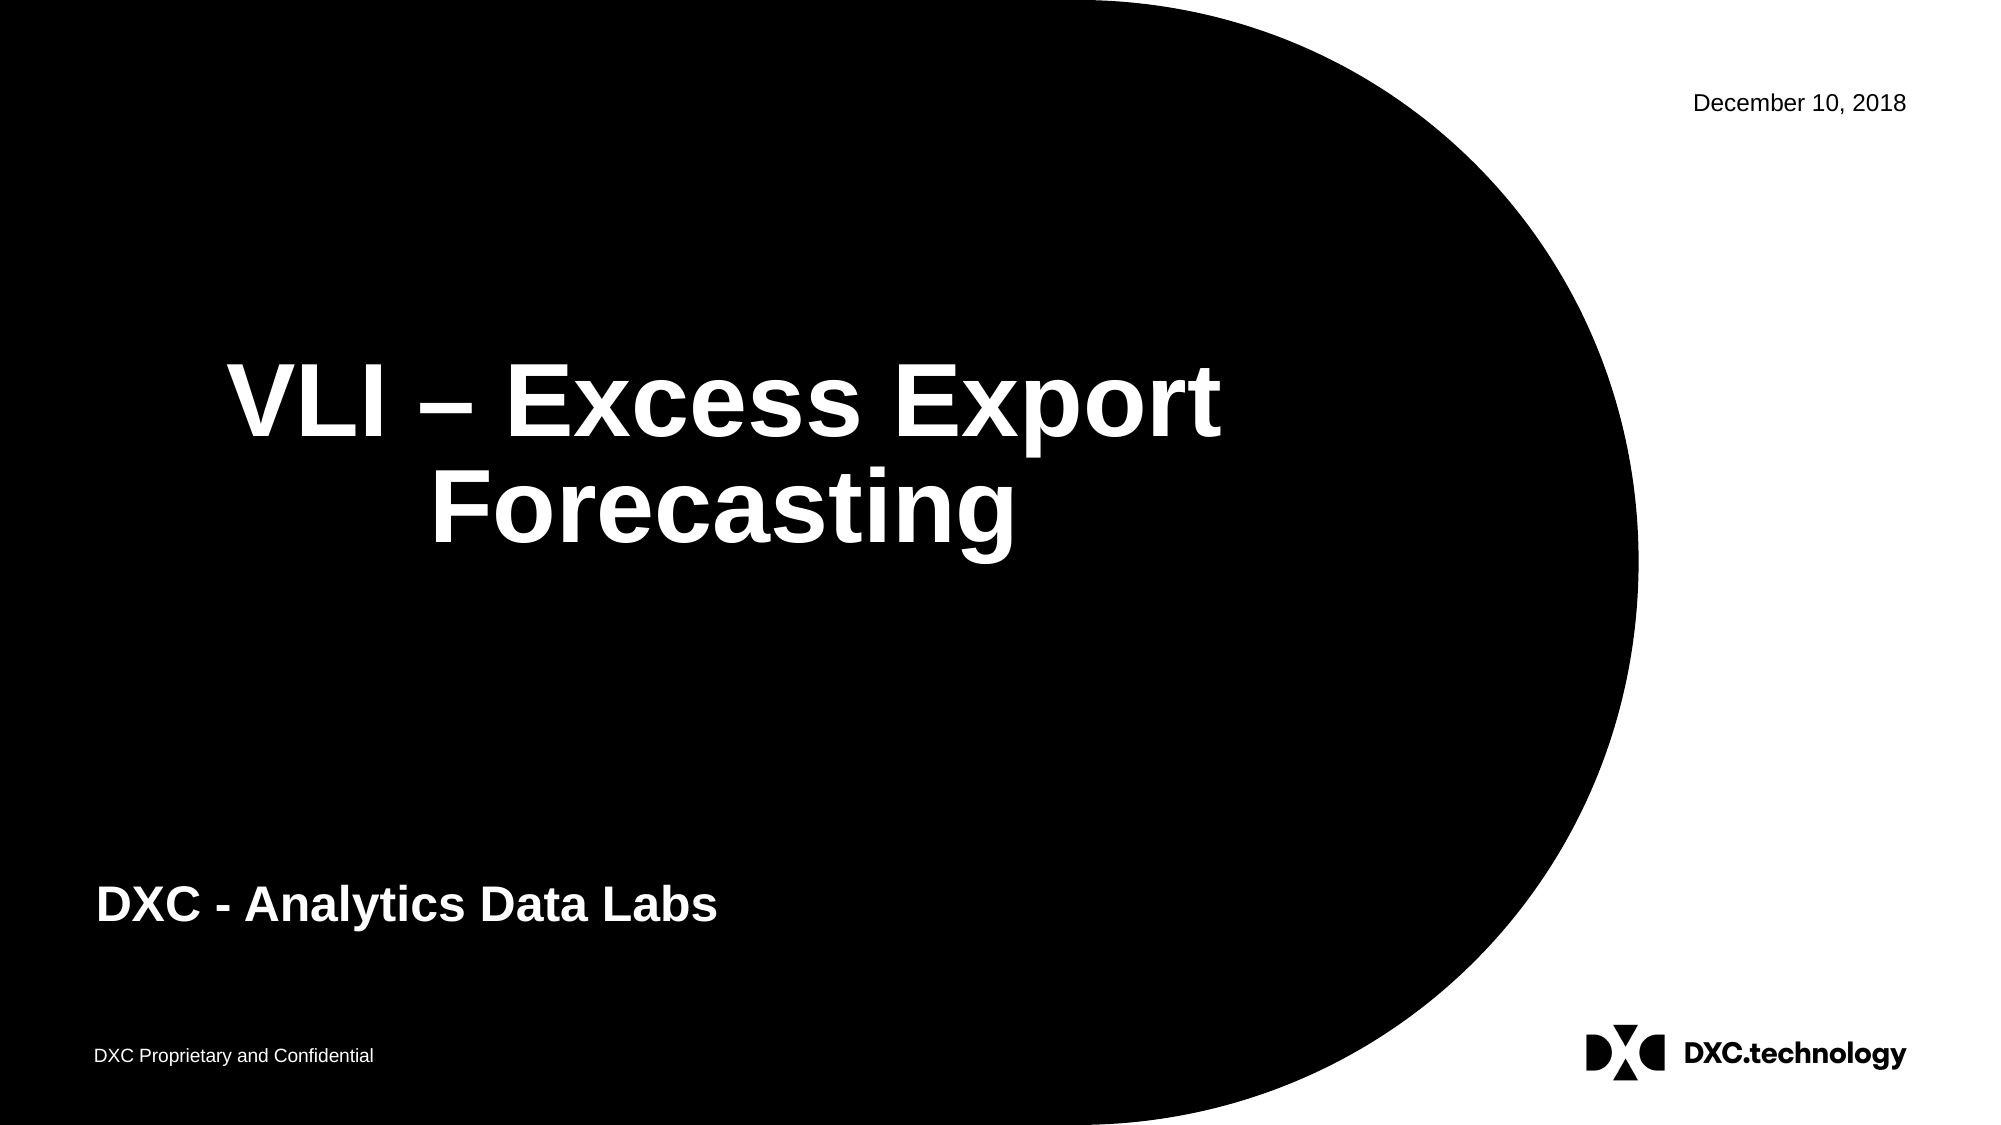

# VLI – Excess Export Forecasting
DXC - Analytics Data Labs